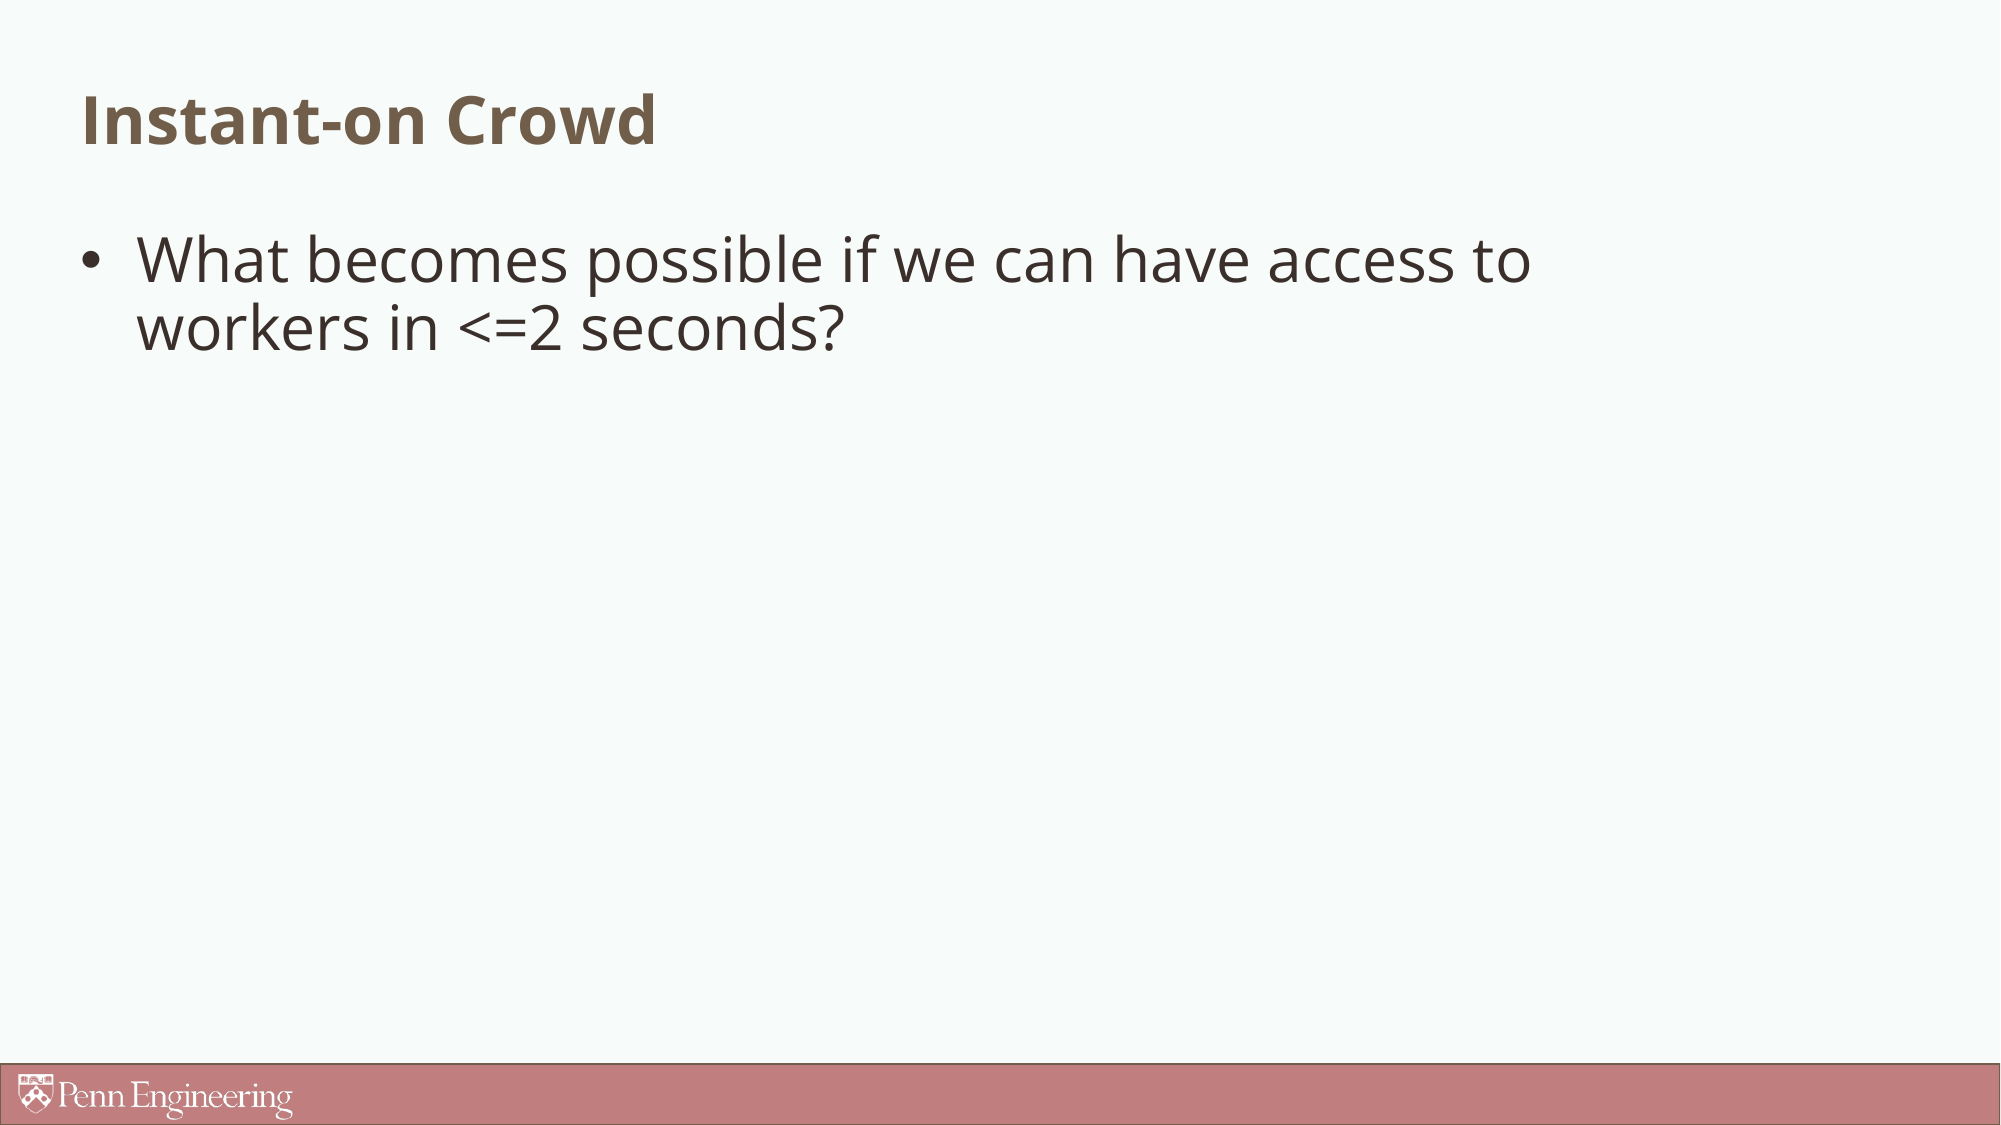

# Instant-on Crowd
What becomes possible if we can have access to workers in <=2 seconds?